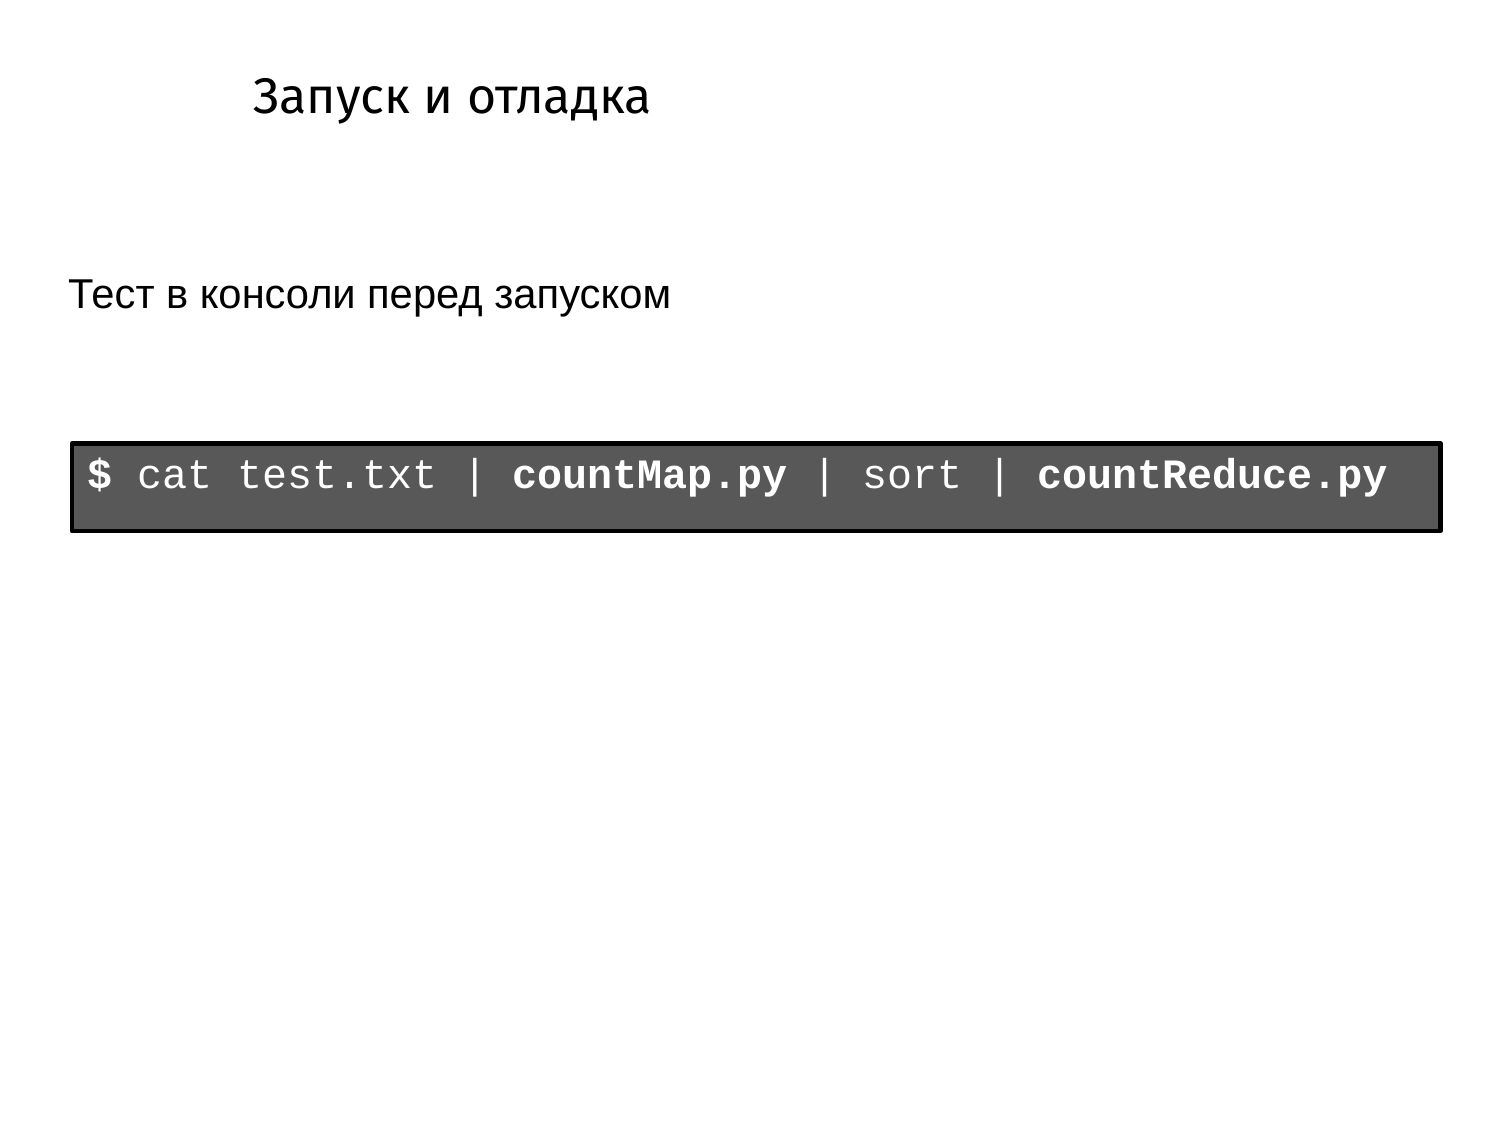

# Запуск и отладка
Тест в консоли перед запуском
$ cat test.txt | countMap.py | sort | countReduce.py